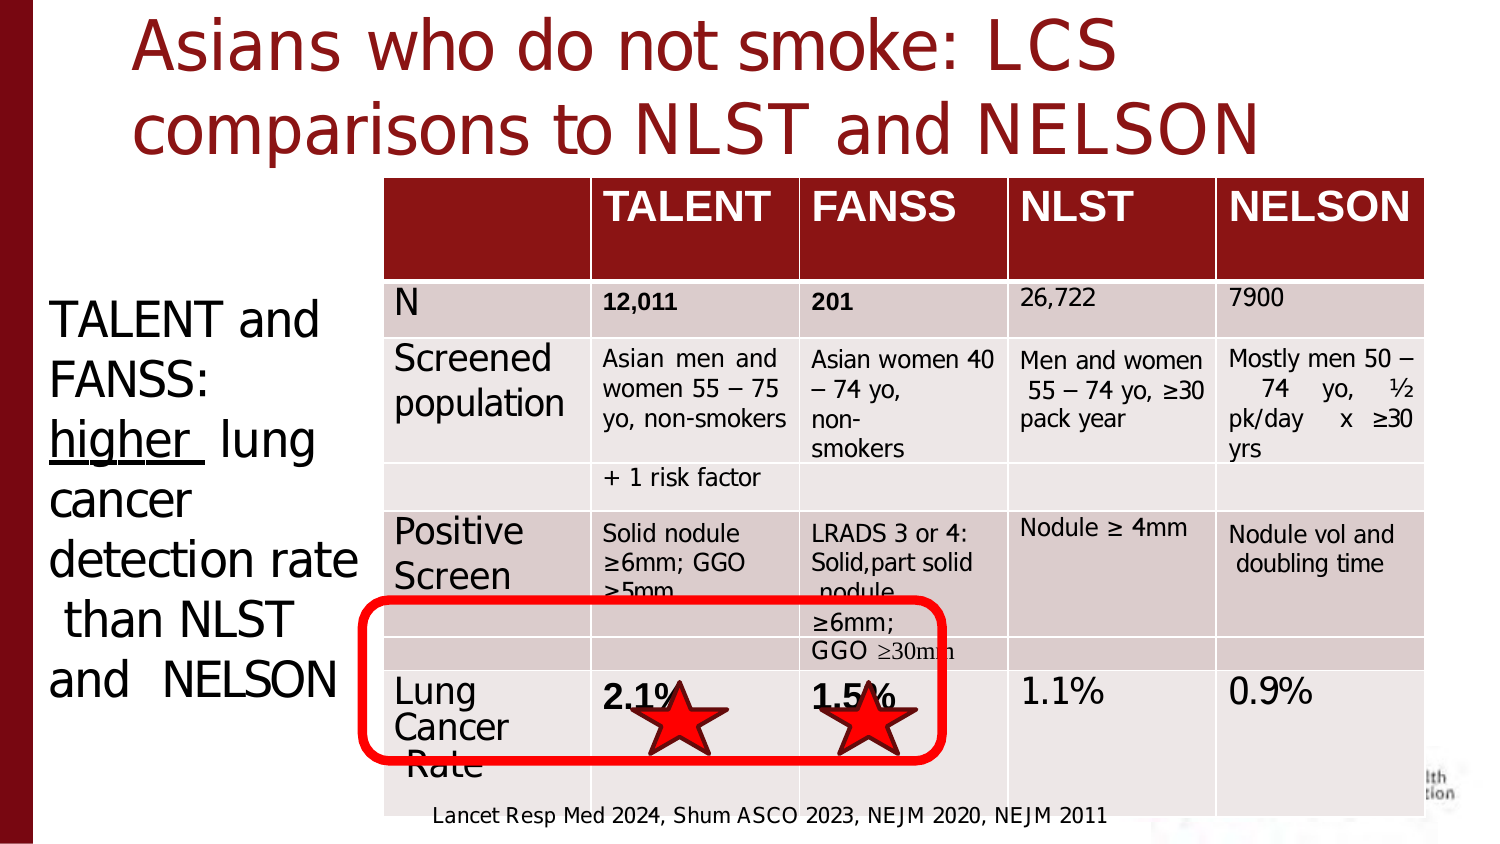

# Asians who do not smoke: LCS  comparisons to NLST and NELSON
|  | TALENT | FANSS | NLST | NELSON |
| --- | --- | --- | --- | --- |
| N | 12,011 | 201 | 26,722 | 7900 |
| Screened population | Asian men and women 55 – 75 yo, non-smokers | Asian women 40 – 74 yo, non- smokers | Men and women 55 – 74 yo, ≥30 pack year | Mostly men 50 – 74 yo, ½ pk/day x ≥30 yrs |
|  | + 1 risk factor |  |  |  |
| Positive Screen | Solid nodule ≥6mm; GGO ≥5mm | LRADS 3 or 4: Solid,part solid nodule ≥6mm; | Nodule ≥ 4mm | Nodule vol and doubling time |
|  |  | GGO ≥30mm |  |  |
| Lung Cancer Rate | 2.1% | 1.5% | 1.1% | 0.9% |
TALENT and  FANSS: higher  lung cancer  detection rate  than NLST and  NELSON

Lancet Resp Med 2024, Shum ASCO 2023, NEJM 2020, NEJM 2011